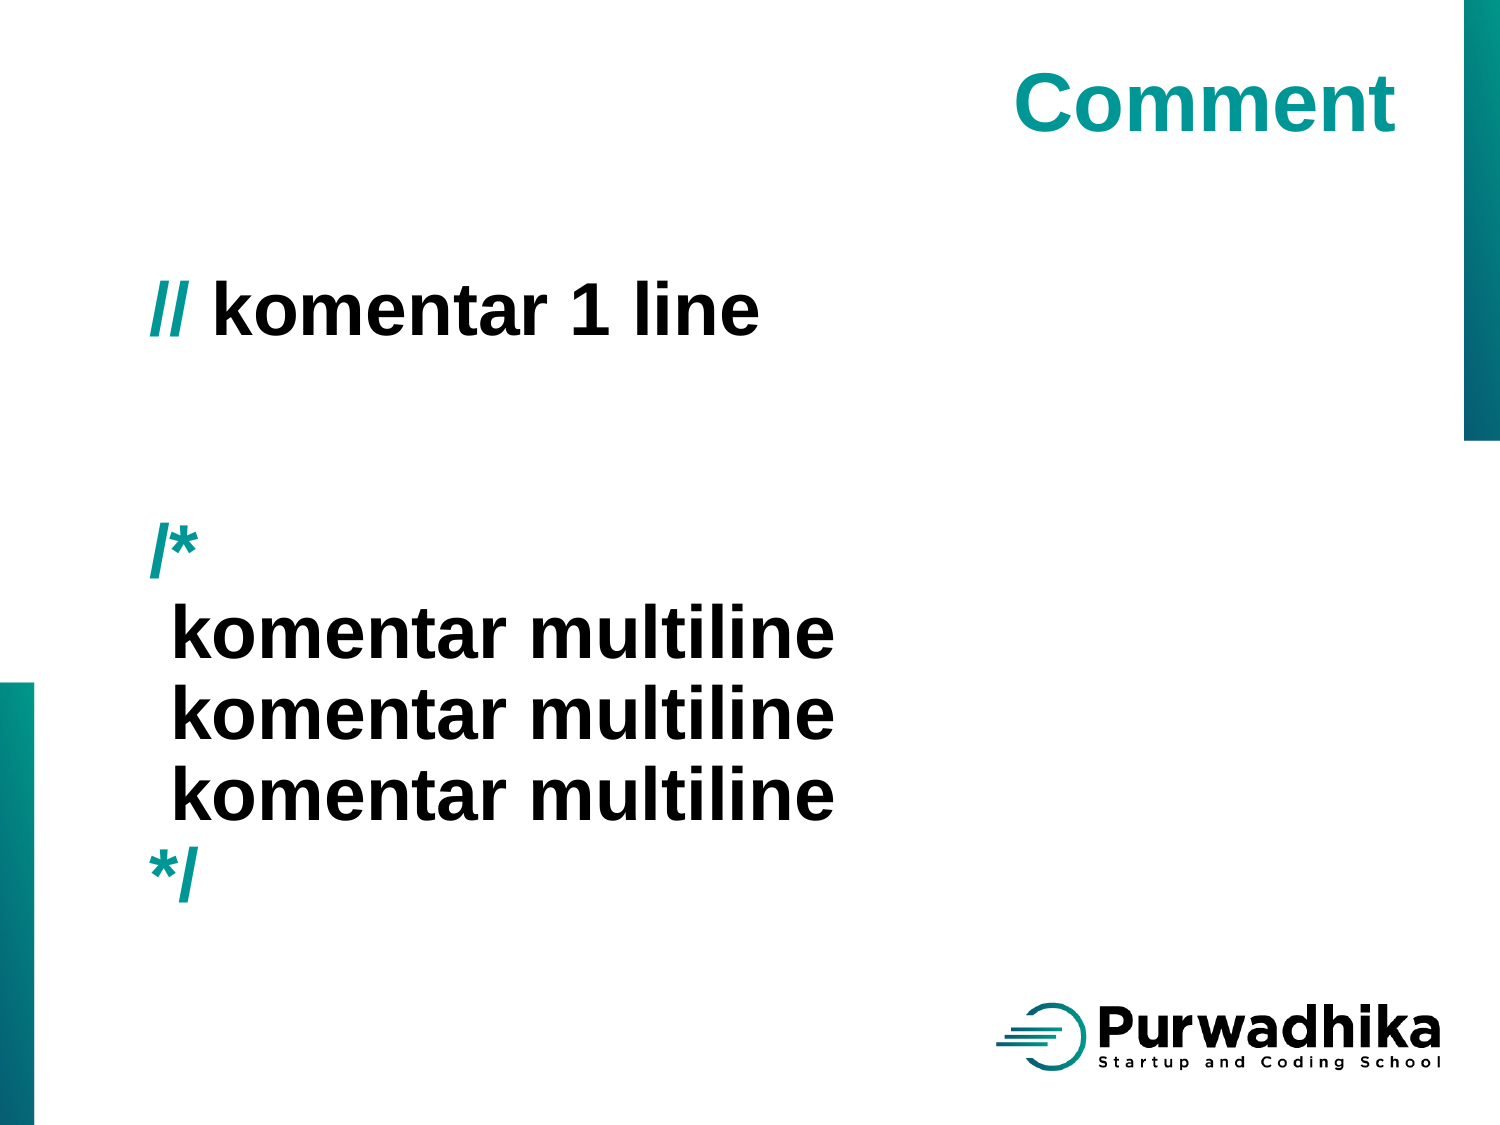

Comment

// komentar 1 line

/*
 komentar multiline
 komentar multiline
 komentar multiline
*/